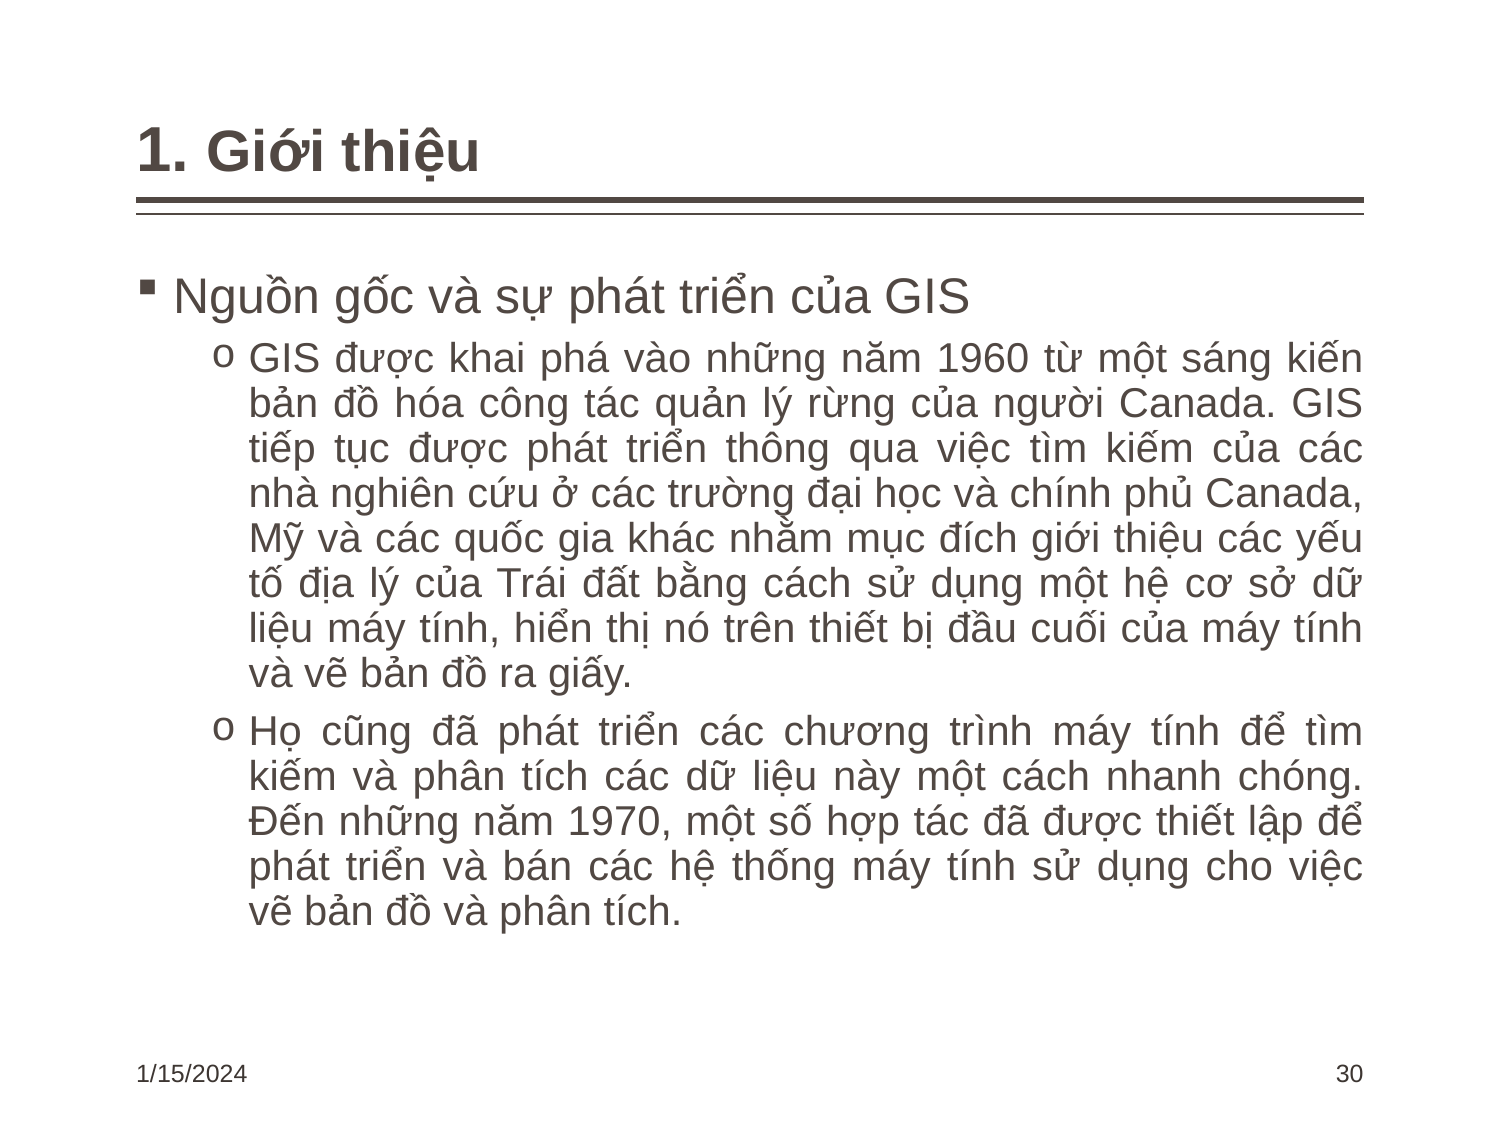

# 1. Giới thiệu
Nguồn gốc và sự phát triển của GIS
GIS được khai phá vào những năm 1960 từ một sáng kiến bản đồ hóa công tác quản lý rừng của người Canada. GIS tiếp tục được phát triển thông qua việc tìm kiếm của các nhà nghiên cứu ở các trường đại học và chính phủ Canada, Mỹ và các quốc gia khác nhằm mục đích giới thiệu các yếu tố địa lý của Trái đất bằng cách sử dụng một hệ cơ sở dữ liệu máy tính, hiển thị nó trên thiết bị đầu cuối của máy tính và vẽ bản đồ ra giấy.
Họ cũng đã phát triển các chương trình máy tính để tìm kiếm và phân tích các dữ liệu này một cách nhanh chóng. Đến những năm 1970, một số hợp tác đã được thiết lập để phát triển và bán các hệ thống máy tính sử dụng cho việc vẽ bản đồ và phân tích.

1/15/2024
30